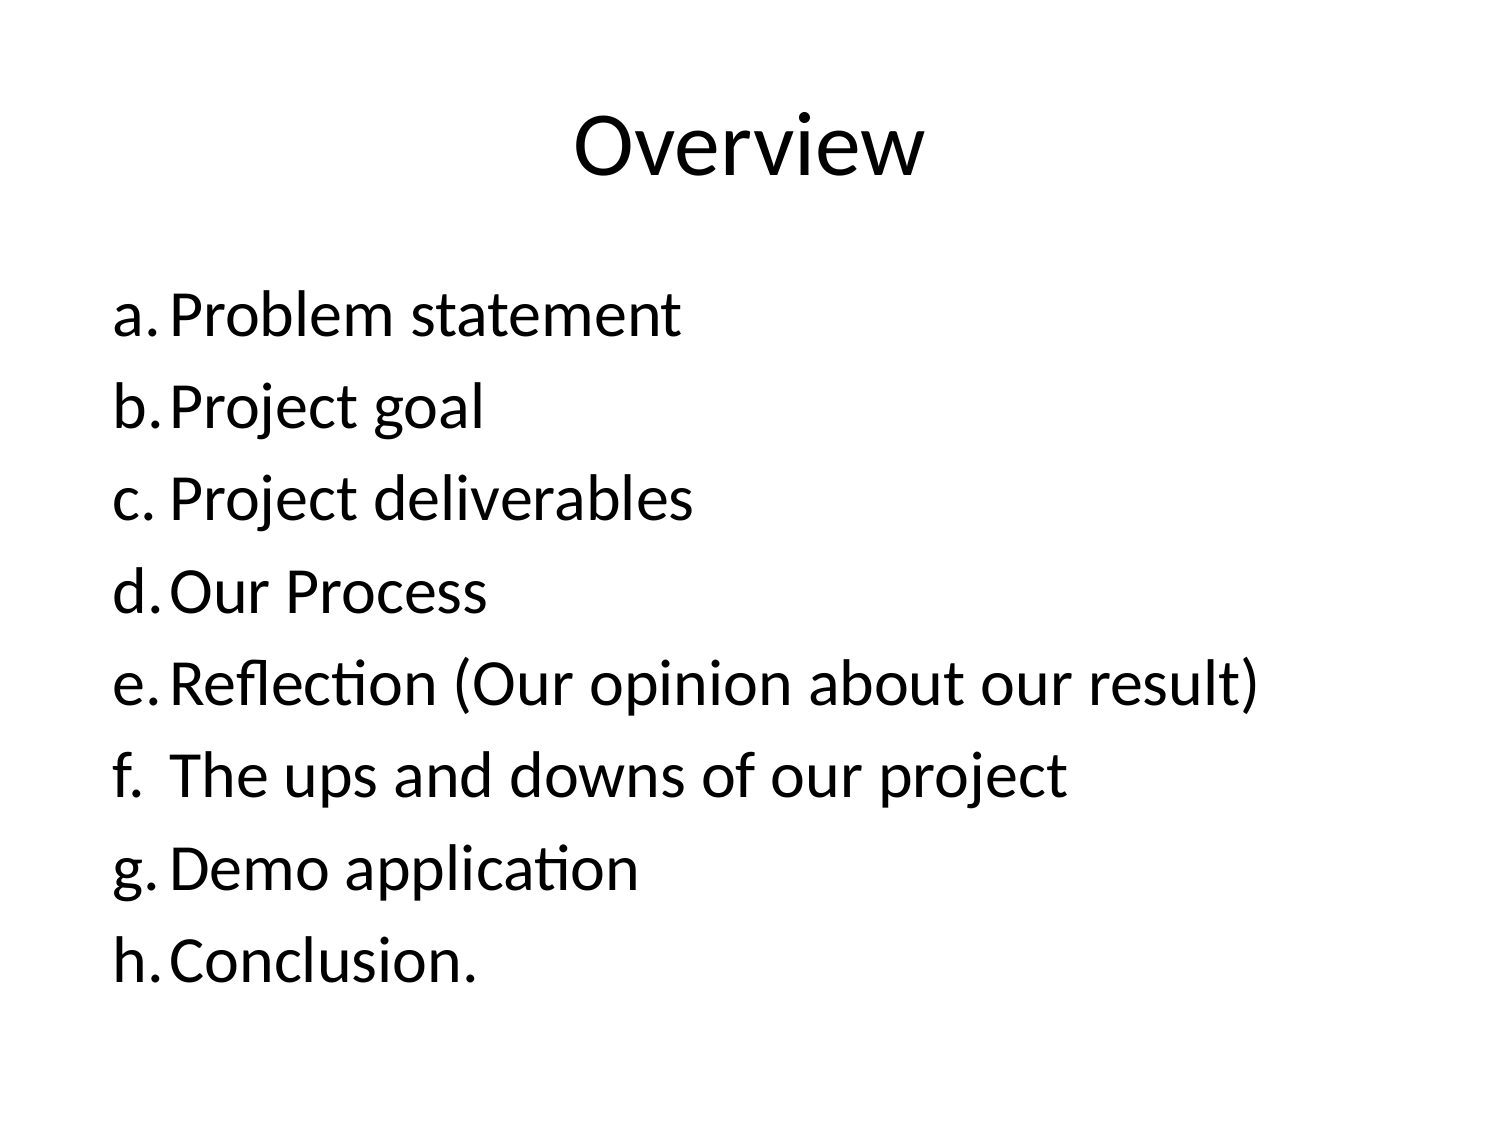

# Overview
Problem statement
Project goal
Project deliverables
Our Process
Reflection (Our opinion about our result)
The ups and downs of our project
Demo application
Conclusion.